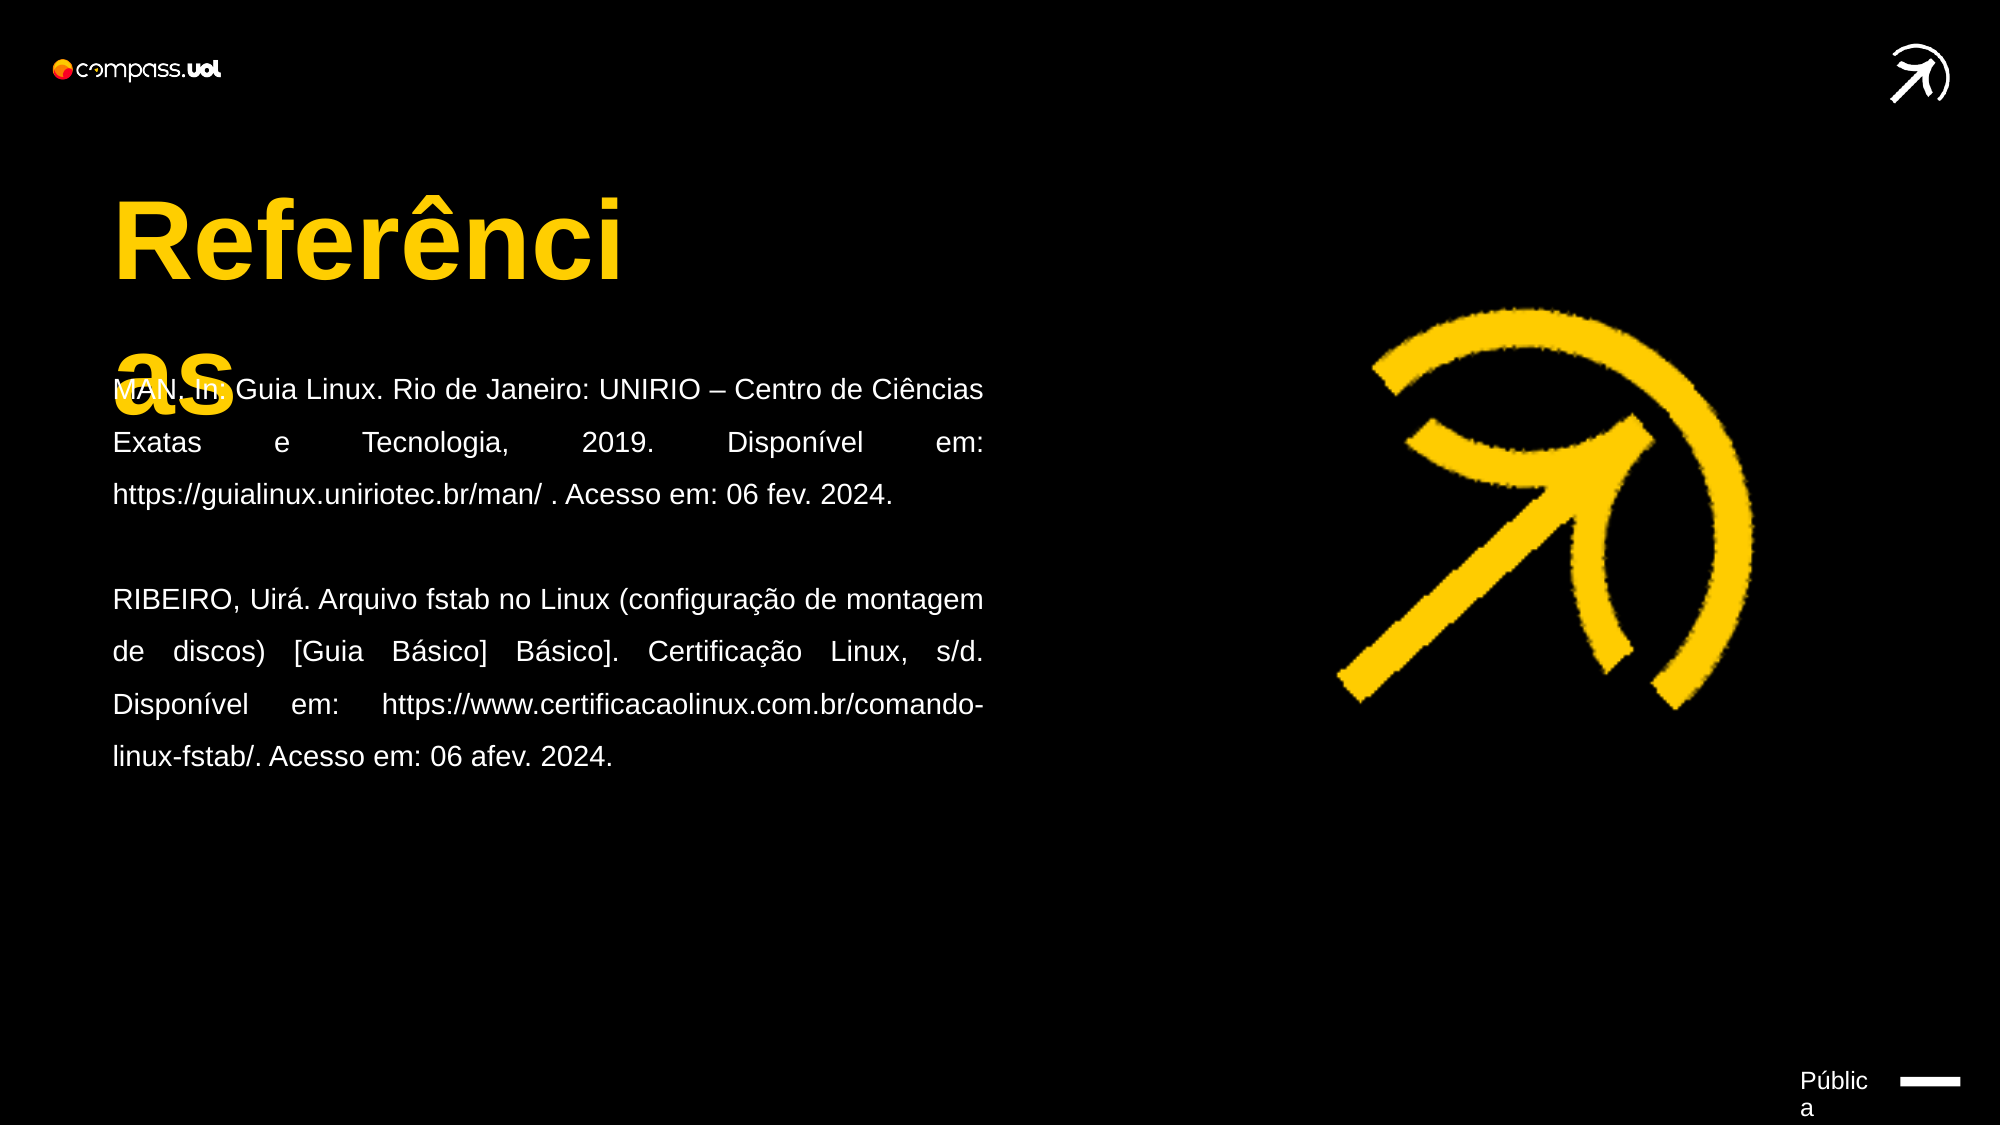

Referências
MAN. In: Guia Linux. Rio de Janeiro: UNIRIO – Centro de Ciências Exatas e Tecnologia, 2019. Disponível em: https://guialinux.uniriotec.br/man/ . Acesso em: 06 fev. 2024.

RIBEIRO, Uirá. Arquivo fstab no Linux (configuração de montagem de discos) [Guia Básico] Básico]. Certificação Linux, s/d. Disponível em: https://www.certificacaolinux.com.br/comando-linux-fstab/. Acesso em: 06 afev. 2024.
Pública